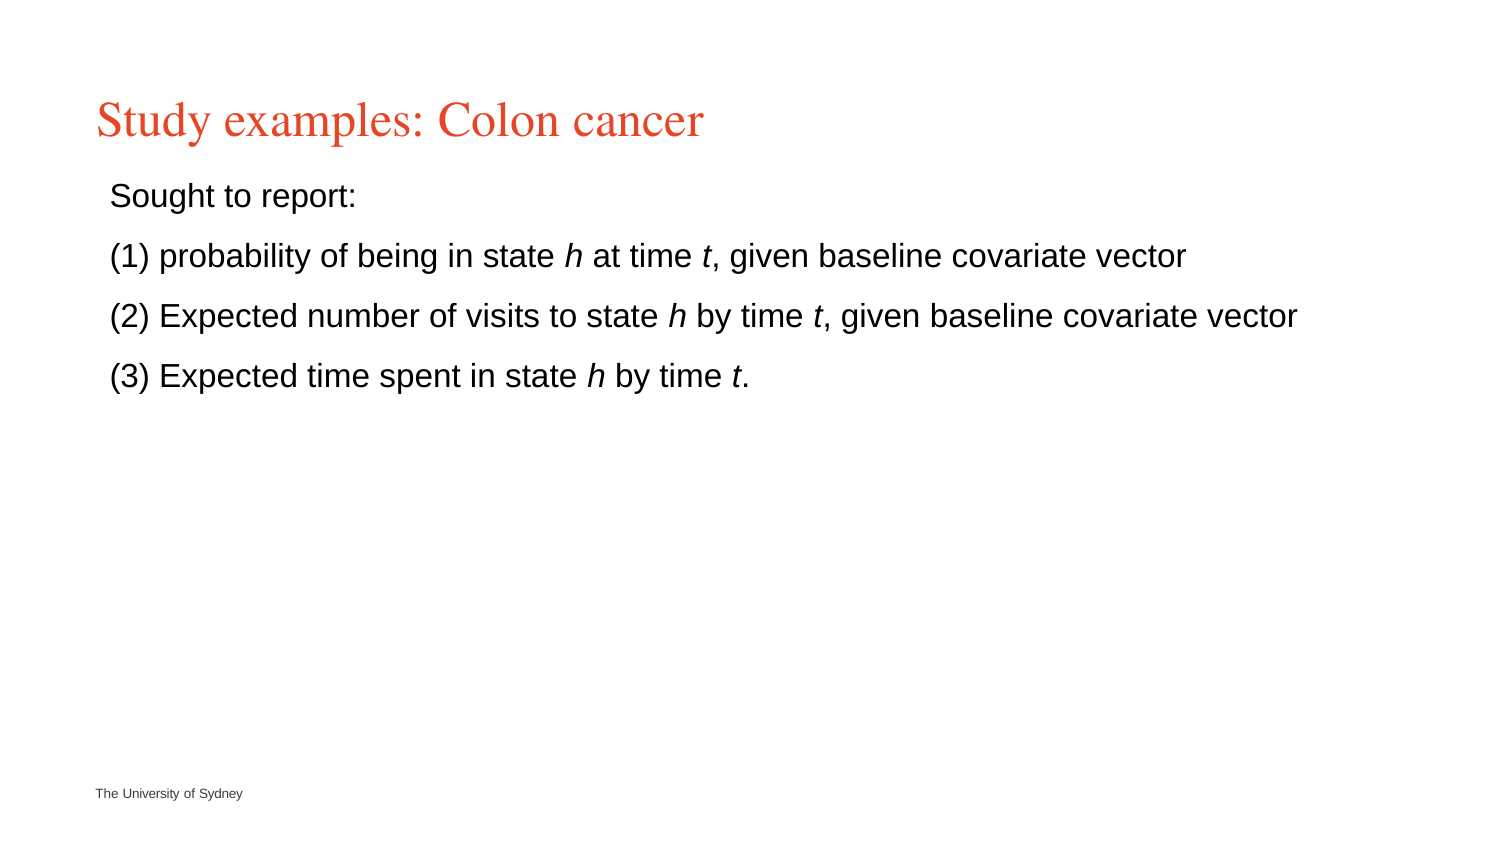

# Study examples: Colon cancer
Sought to report:
(1) probability of being in state h at time t, given baseline covariate vector
(2) Expected number of visits to state h by time t, given baseline covariate vector
(3) Expected time spent in state h by time t.